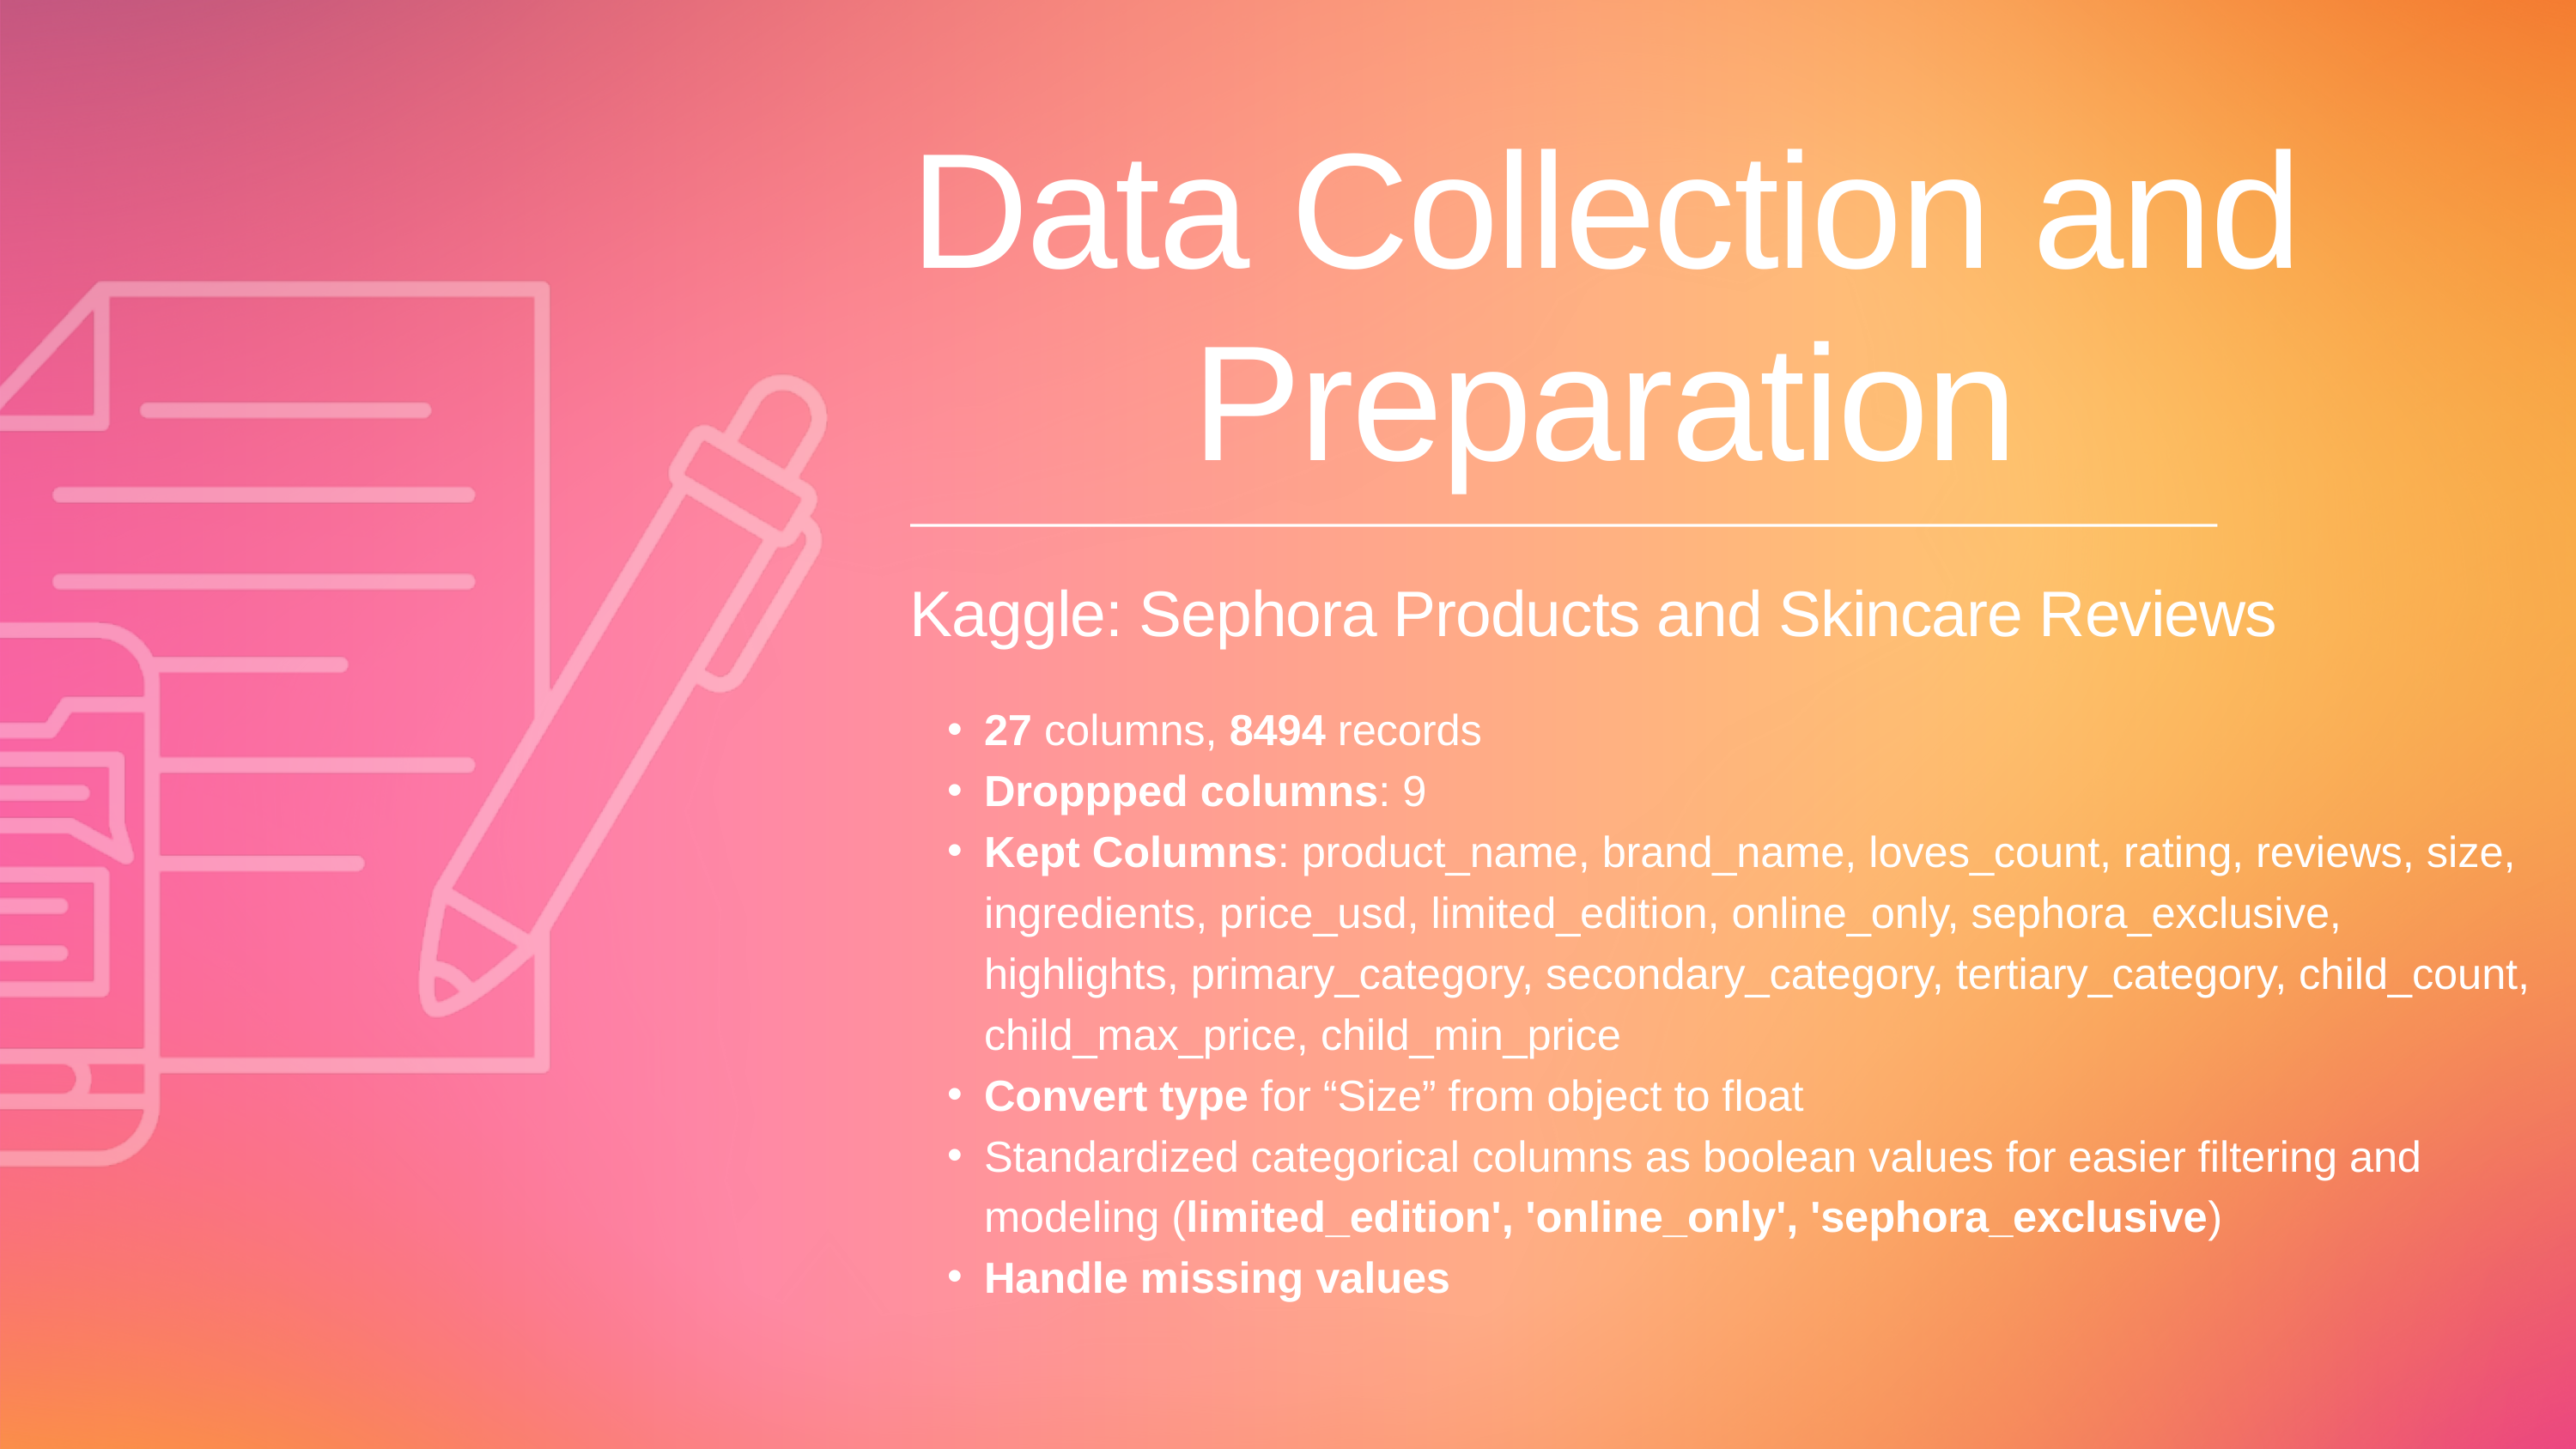

Data Collection and Preparation

Kaggle: Sephora Products and Skincare Reviews

27 columns, 8494 records
Droppped columns: 9
Kept Columns: product_name, brand_name, loves_count, rating, reviews, size, ingredients, price_usd, limited_edition, online_only, sephora_exclusive, highlights, primary_category, secondary_category, tertiary_category, child_count, child_max_price, child_min_price
Convert type for “Size” from object to float
Standardized categorical columns as boolean values for easier filtering and modeling (limited_edition', 'online_only', 'sephora_exclusive)
Handle missing values